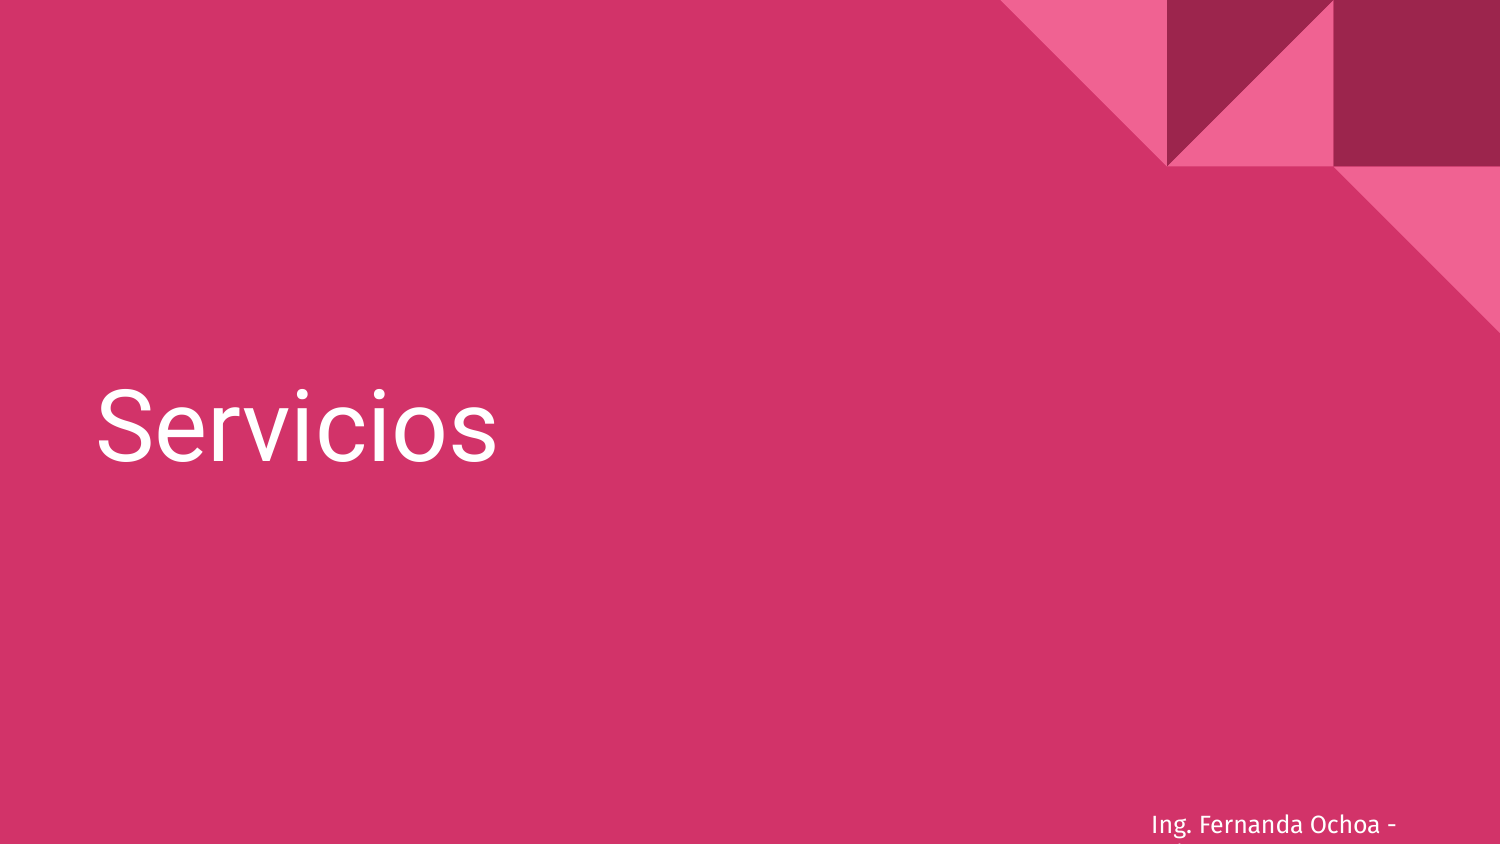

# Servicios
Ing. Fernanda Ochoa - @imonsh